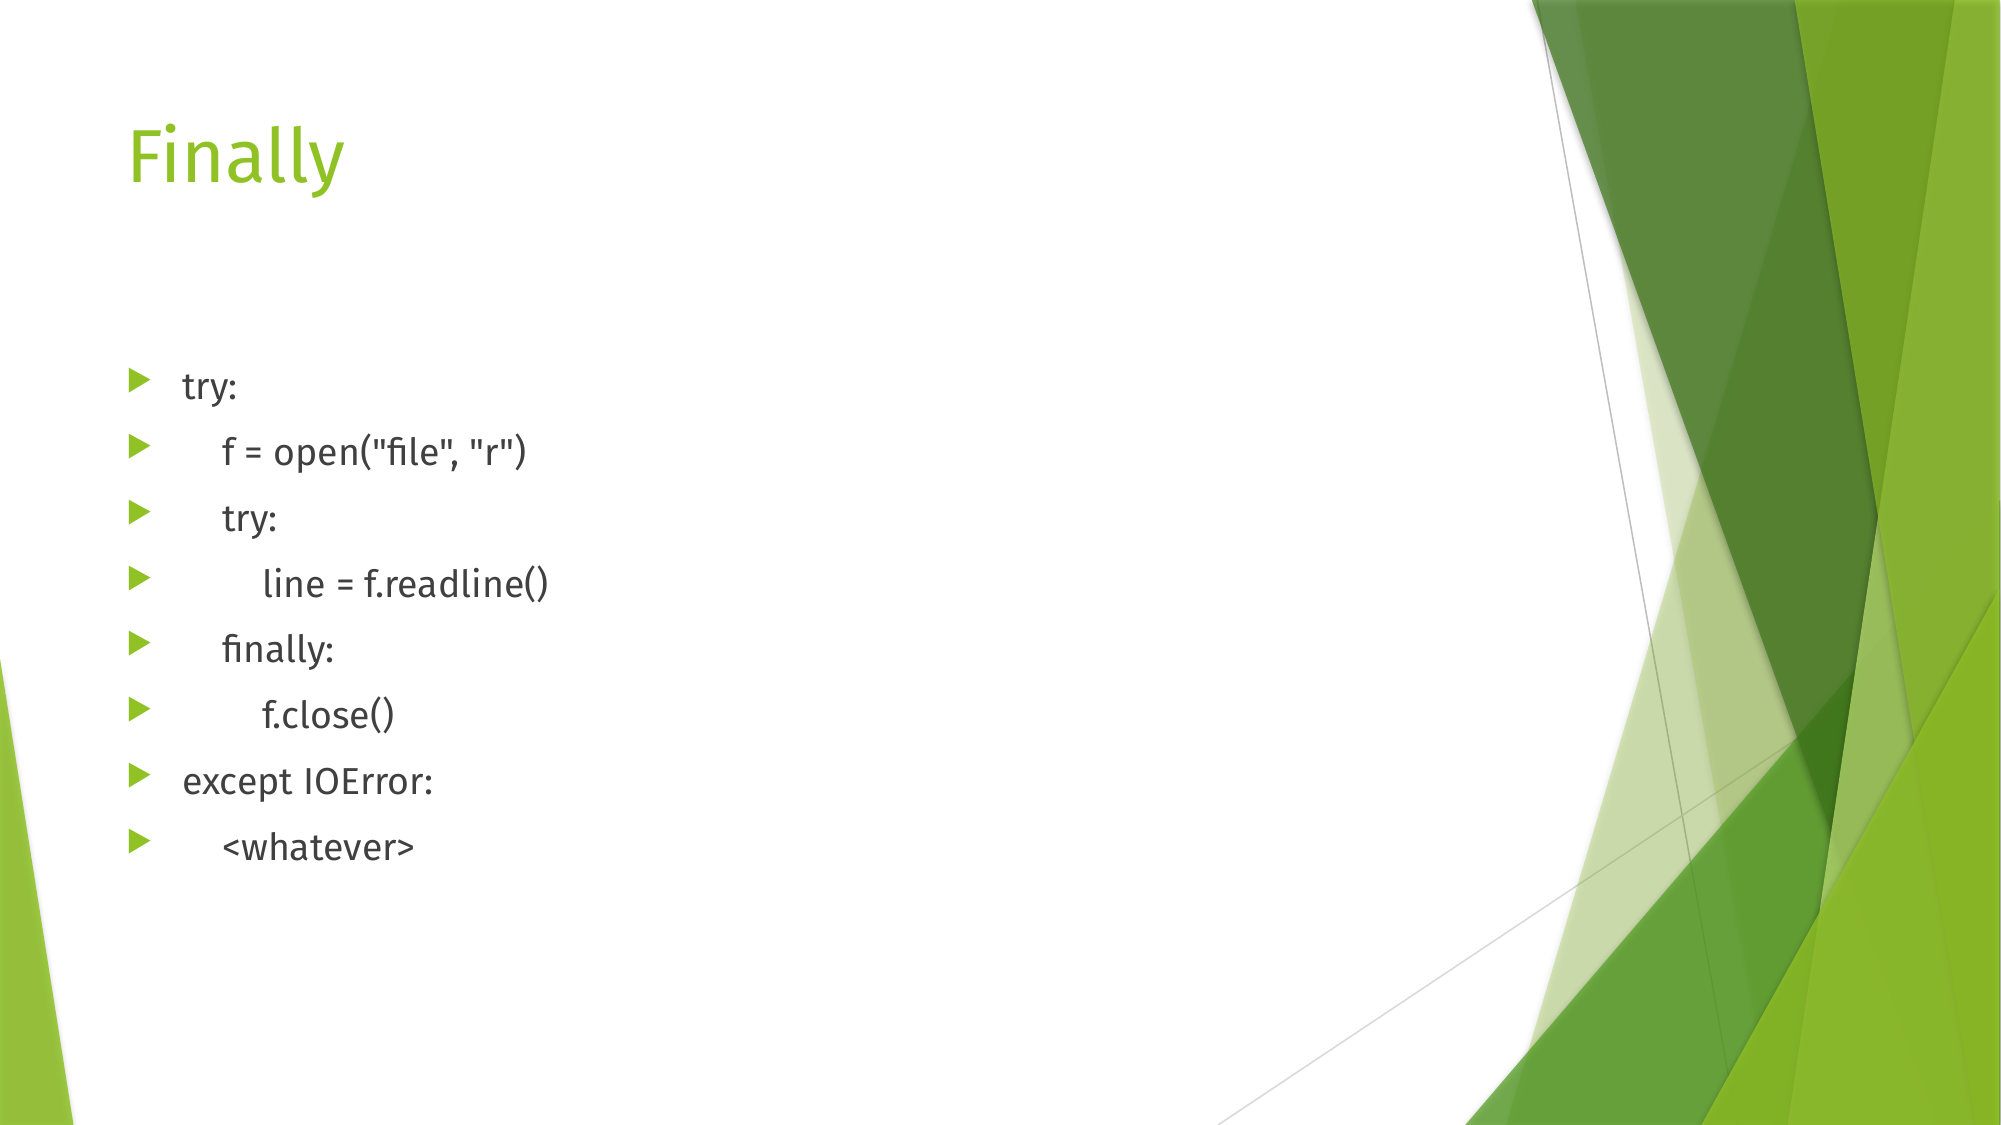

# Finally
try:
    f = open("file", "r")
    try:
        line = f.readline()
    finally:
        f.close()
except IOError:
    <whatever>